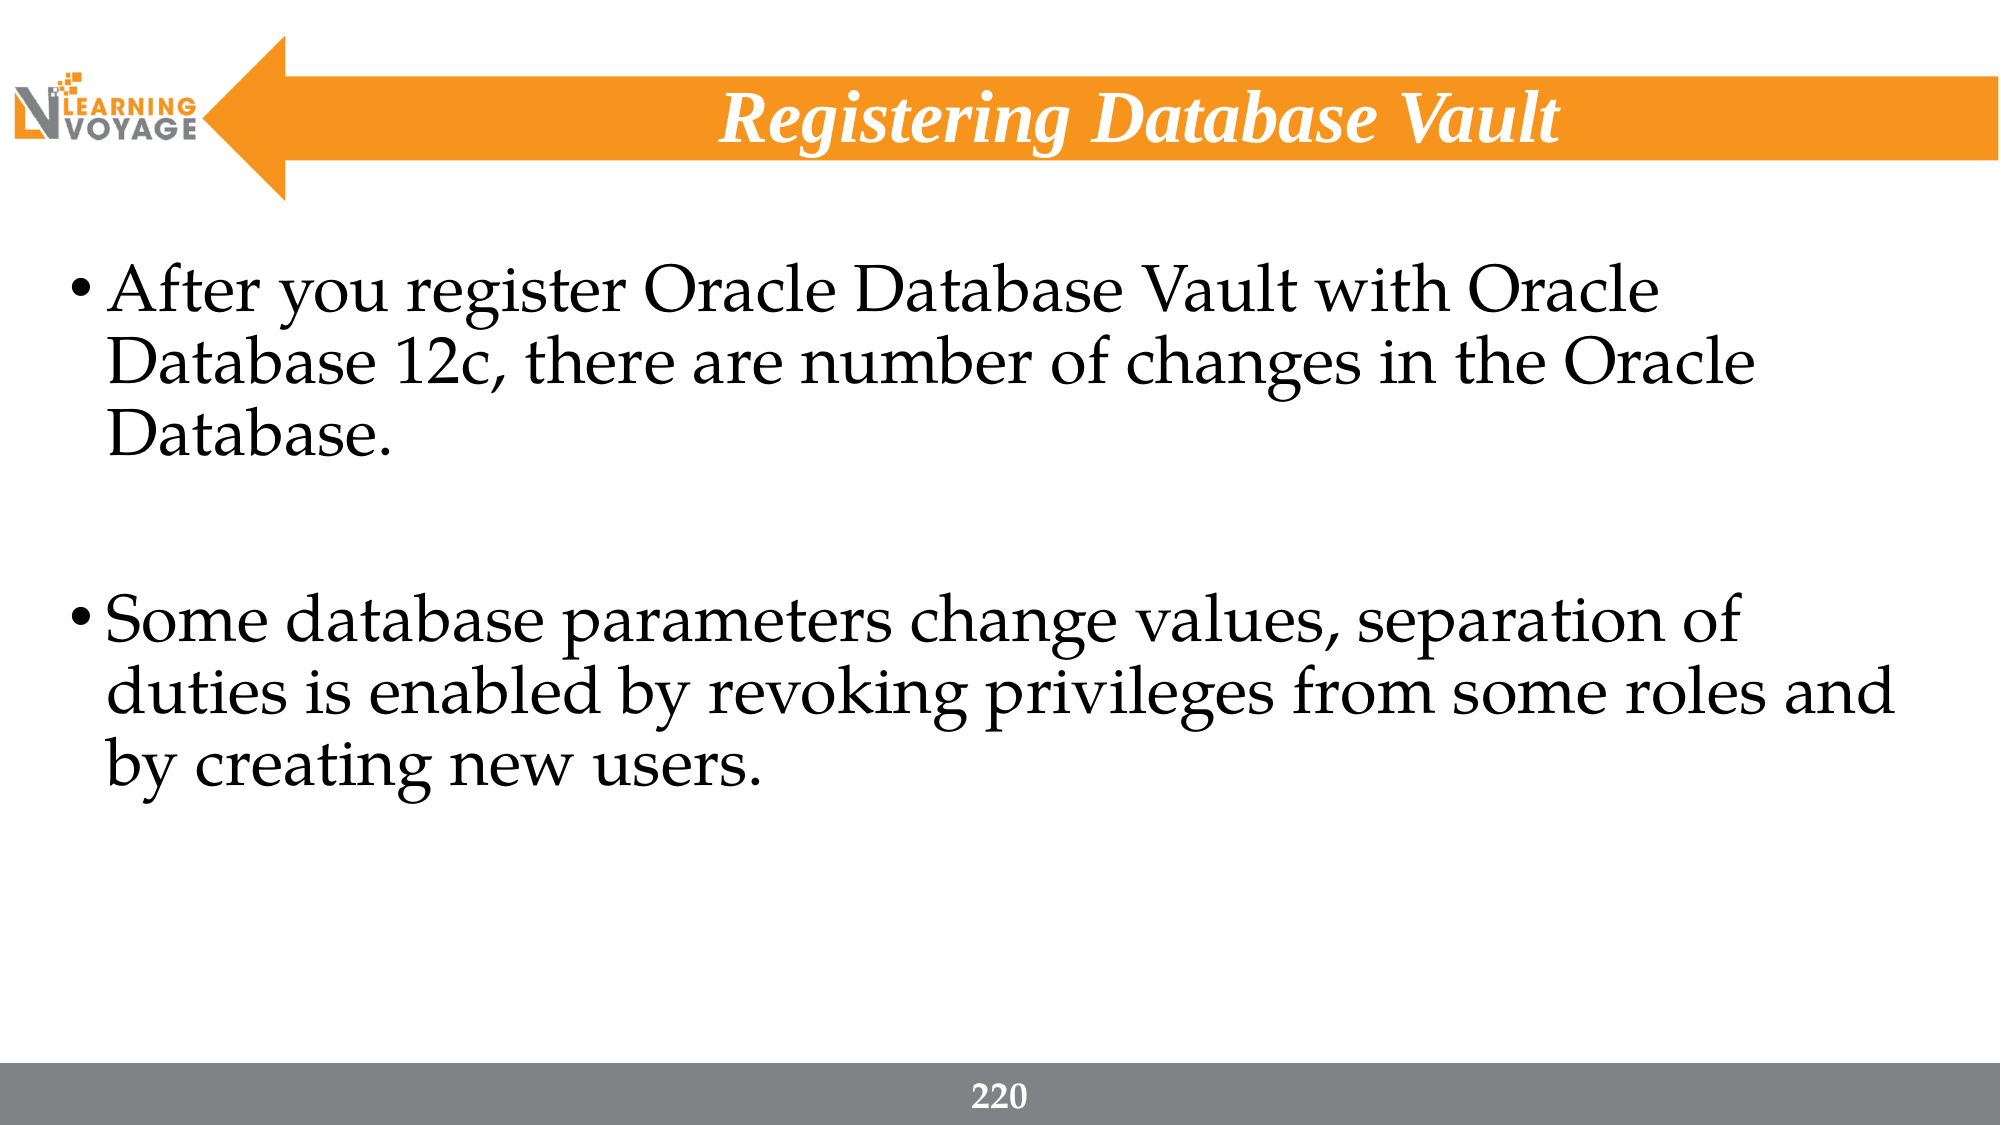

# Registering Database Vault
After you register Oracle Database Vault with Oracle Database 12c, there are number of changes in the Oracle Database.

Some database parameters change values, separation of duties is enabled by revoking privileges from some roles and by creating new users.
220